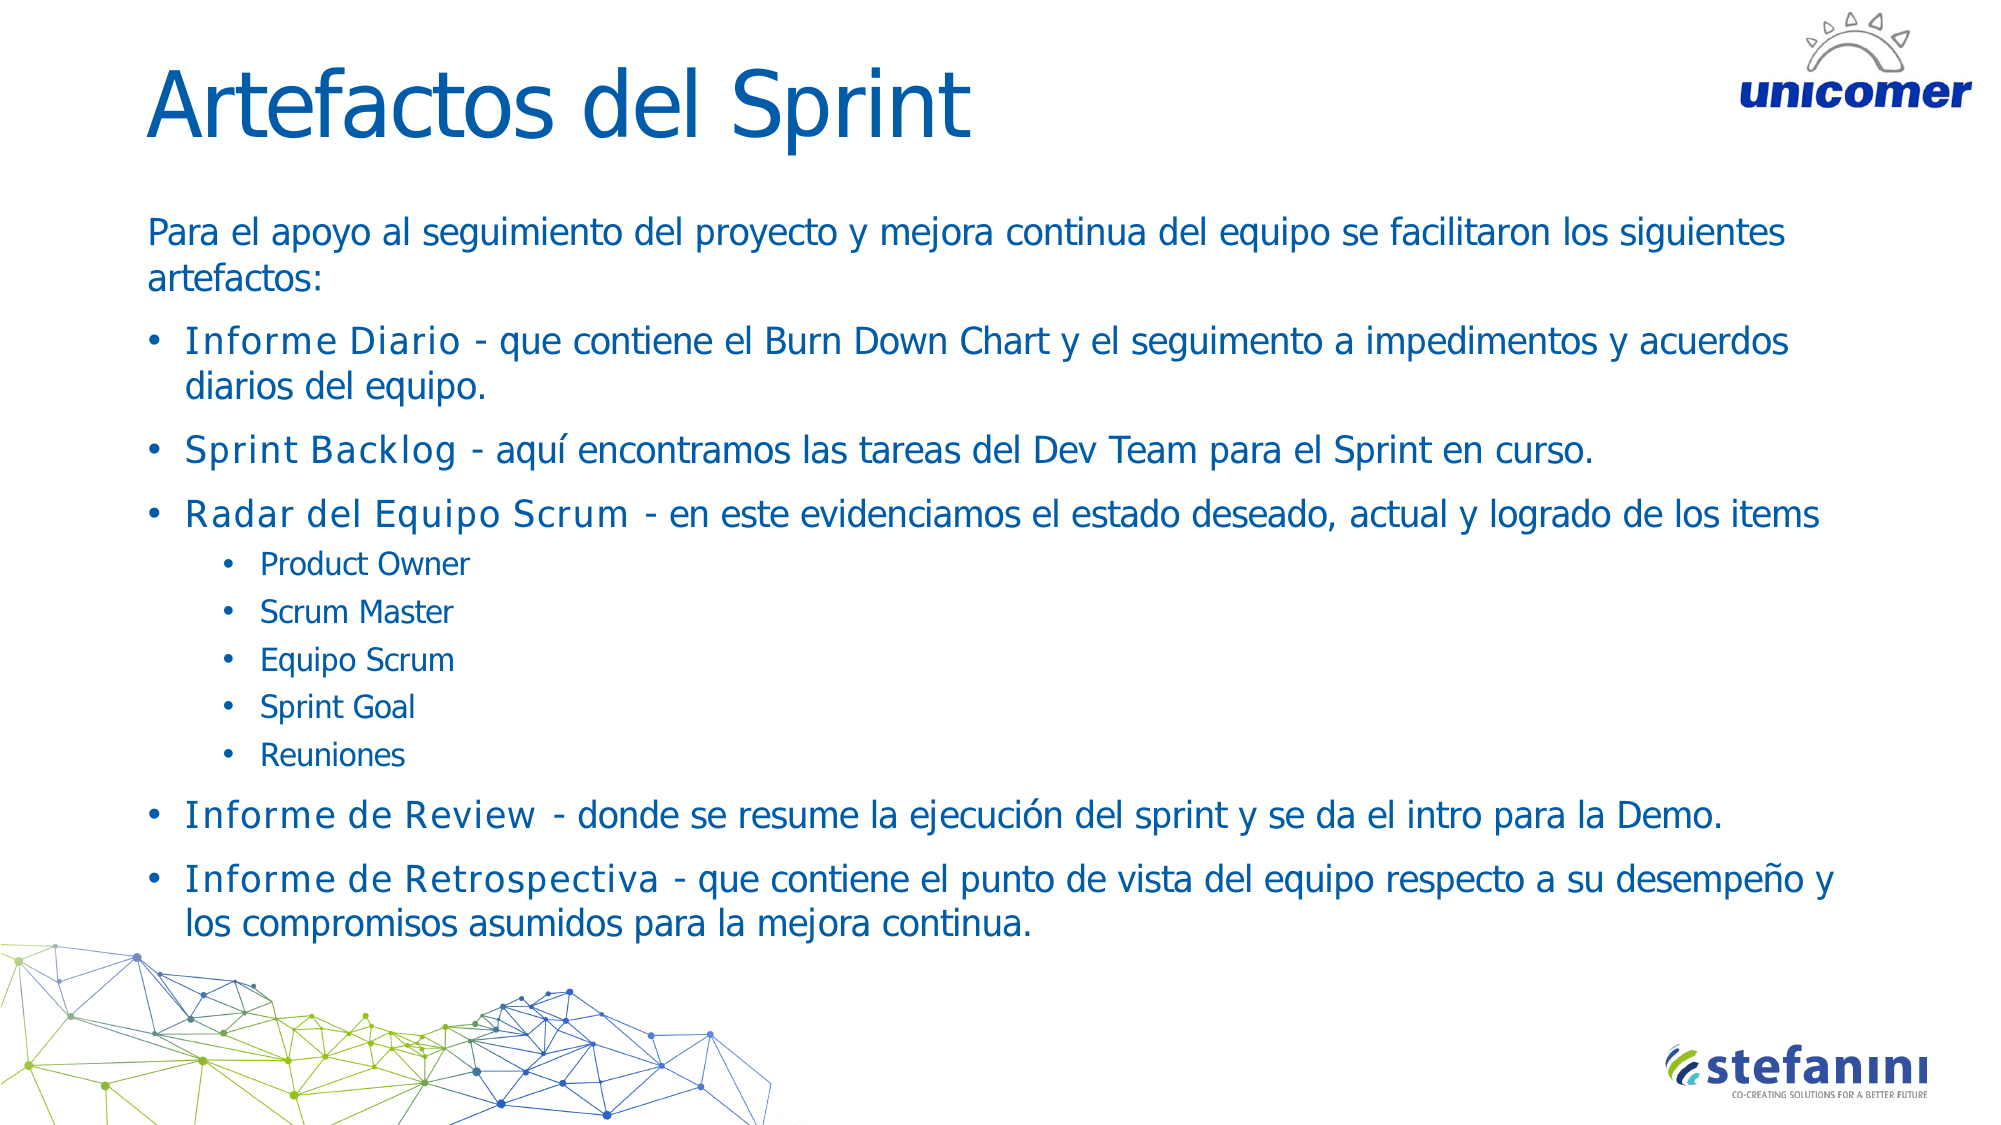

# Artefactos del Sprint
Para el apoyo al seguimiento del proyecto y mejora continua del equipo se facilitaron los siguientes artefactos:
Informe Diario - que contiene el Burn Down Chart y el seguimento a impedimentos y acuerdos diarios del equipo.
Sprint Backlog - aquí encontramos las tareas del Dev Team para el Sprint en curso.
Radar del Equipo Scrum - en este evidenciamos el estado deseado, actual y logrado de los items
Product Owner
Scrum Master
Equipo Scrum
Sprint Goal
Reuniones
Informe de Review - donde se resume la ejecución del sprint y se da el intro para la Demo.
Informe de Retrospectiva - que contiene el punto de vista del equipo respecto a su desempeño y los compromisos asumidos para la mejora continua.